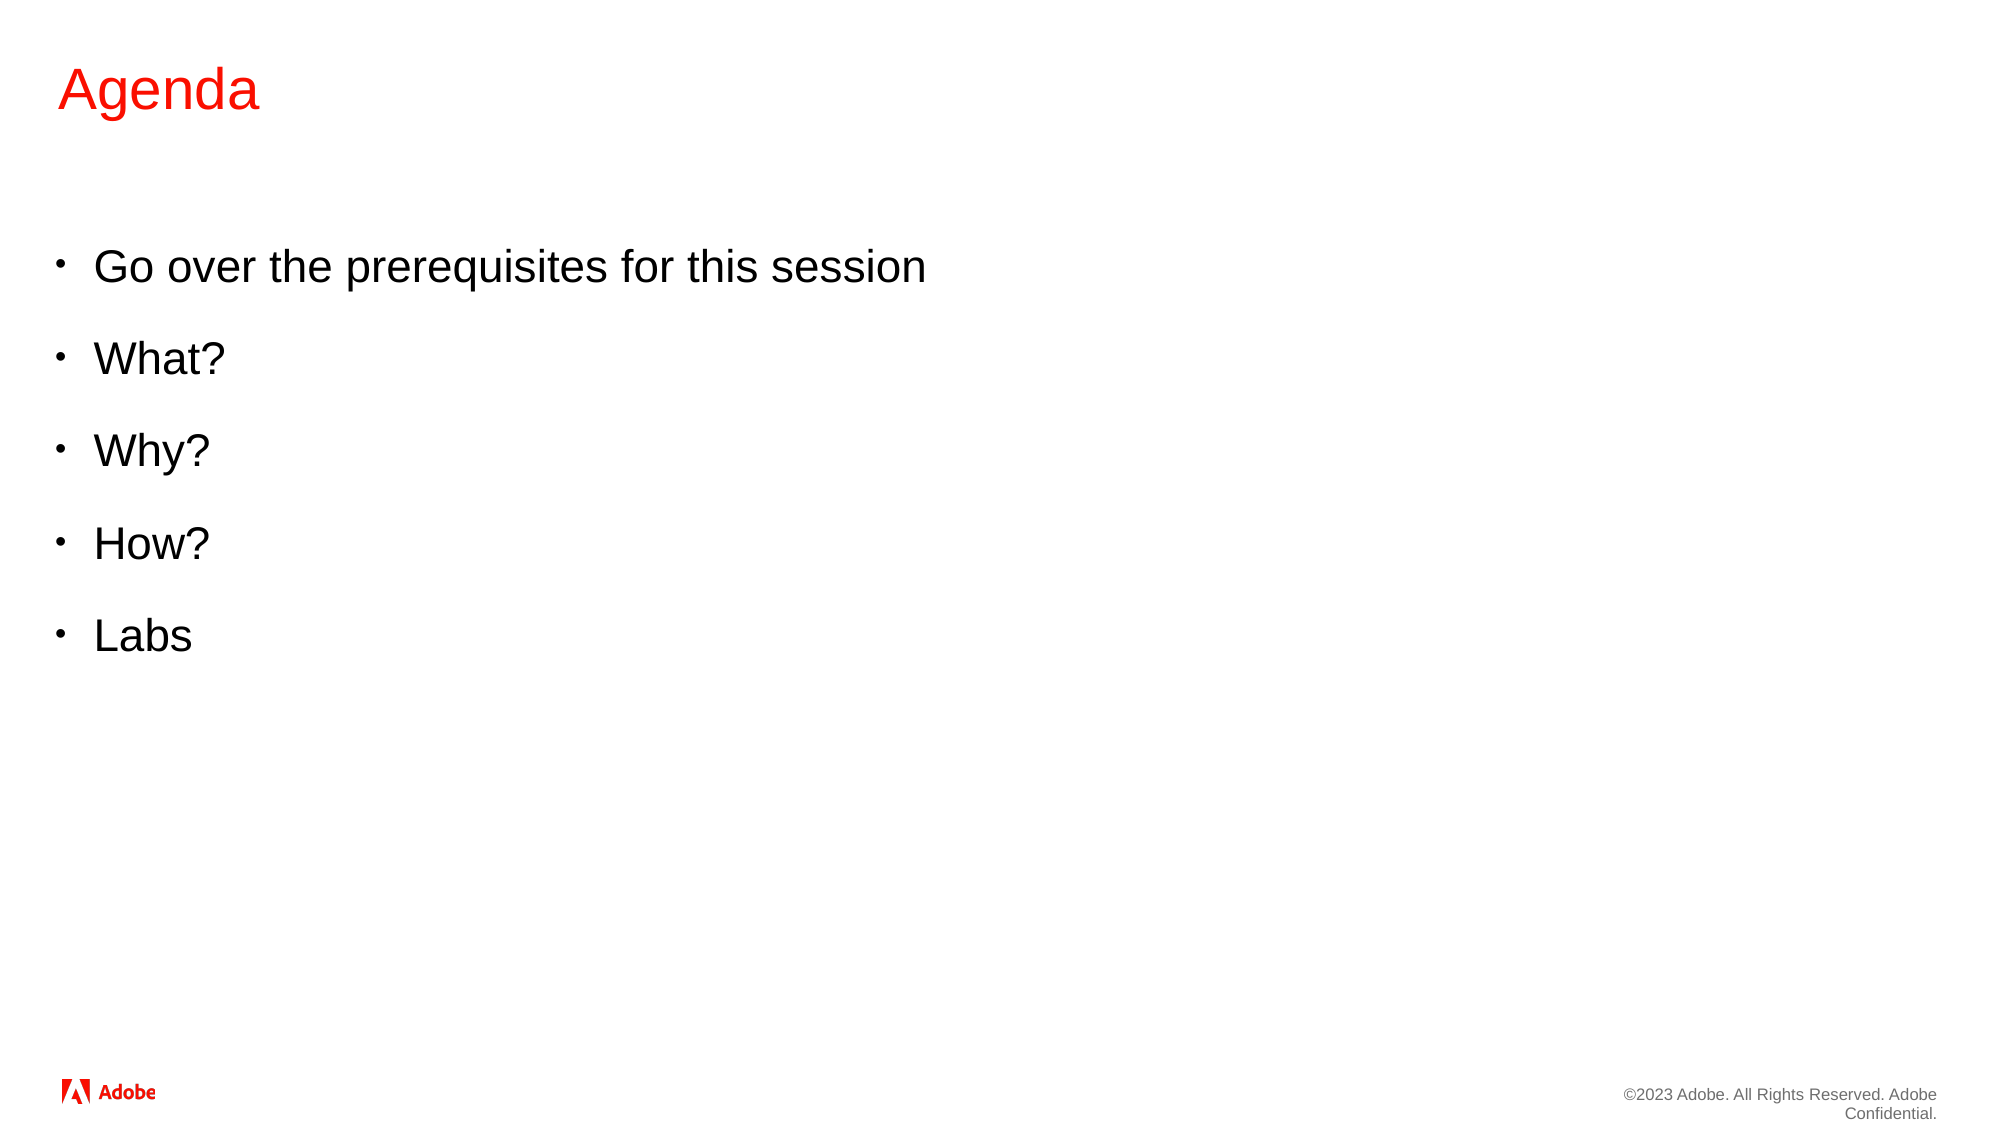

# Agenda
Go over the prerequisites for this session
What?
Why?
How?
Labs